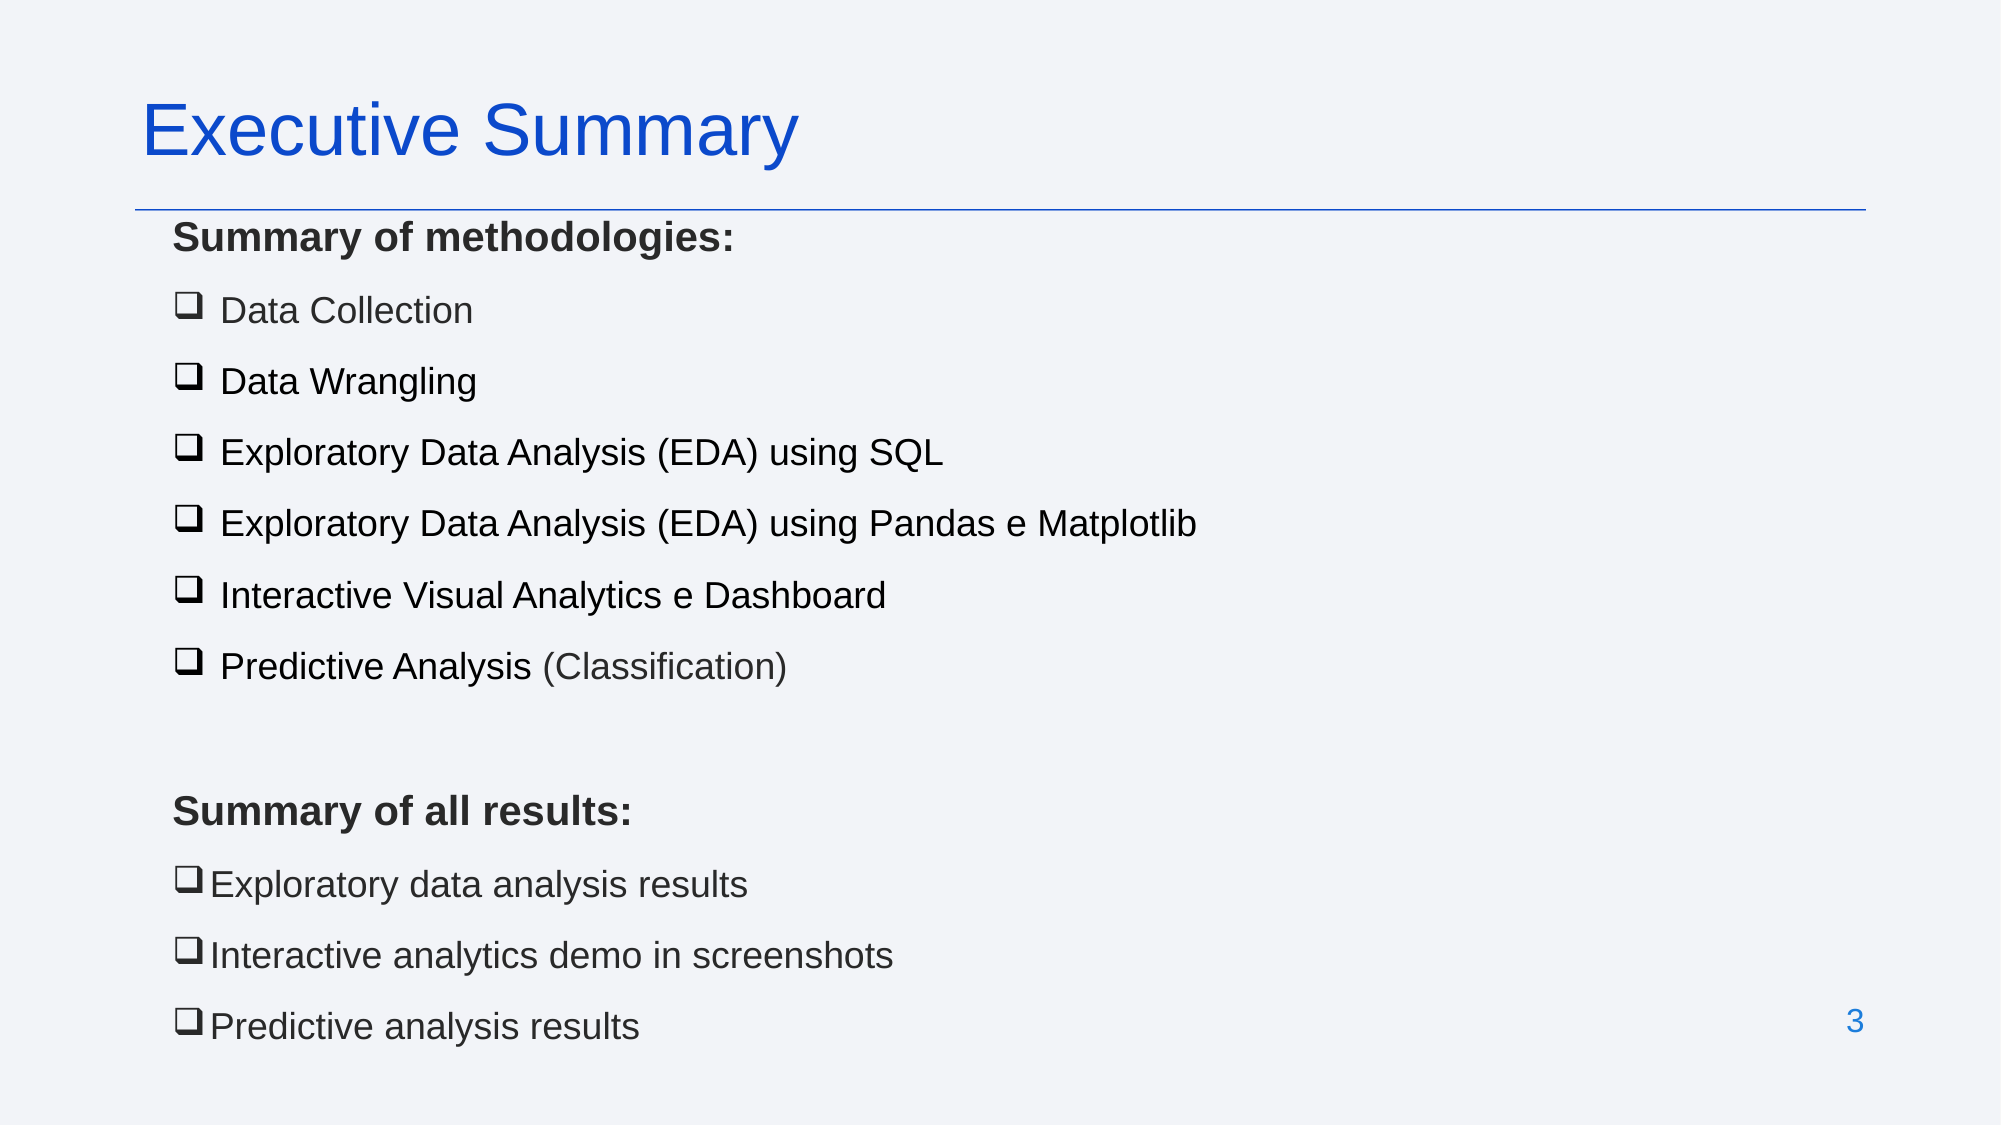

Executive Summary
Summary of methodologies:
 Data Collection
 Data Wrangling
 Exploratory Data Analysis (EDA) using SQL
 Exploratory Data Analysis (EDA) using Pandas e Matplotlib
 Interactive Visual Analytics e Dashboard
 Predictive Analysis (Classification)

Summary of all results:
Exploratory data analysis results
Interactive analytics demo in screenshots
Predictive analysis results

3